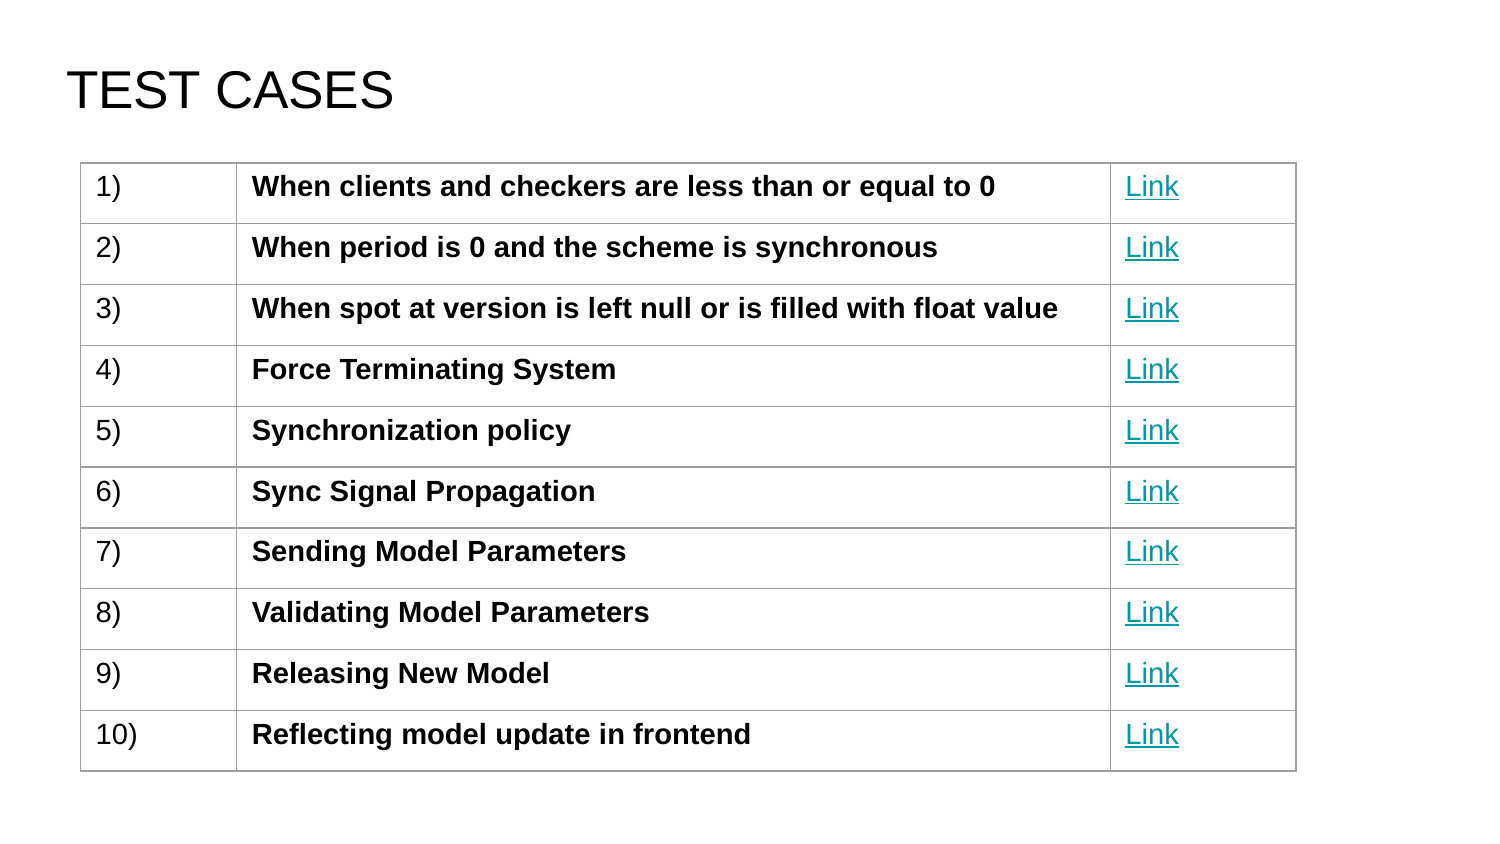

# TEST CASES
| 1) | When clients and checkers are less than or equal to 0 | Link |
| --- | --- | --- |
| 2) | When period is 0 and the scheme is synchronous | Link |
| 3) | When spot at version is left null or is filled with float value | Link |
| 4) | Force Terminating System | Link |
| 5) | Synchronization policy | Link |
| 6) | Sync Signal Propagation | Link |
| 7) | Sending Model Parameters | Link |
| 8) | Validating Model Parameters | Link |
| 9) | Releasing New Model | Link |
| 10) | Reflecting model update in frontend | Link |